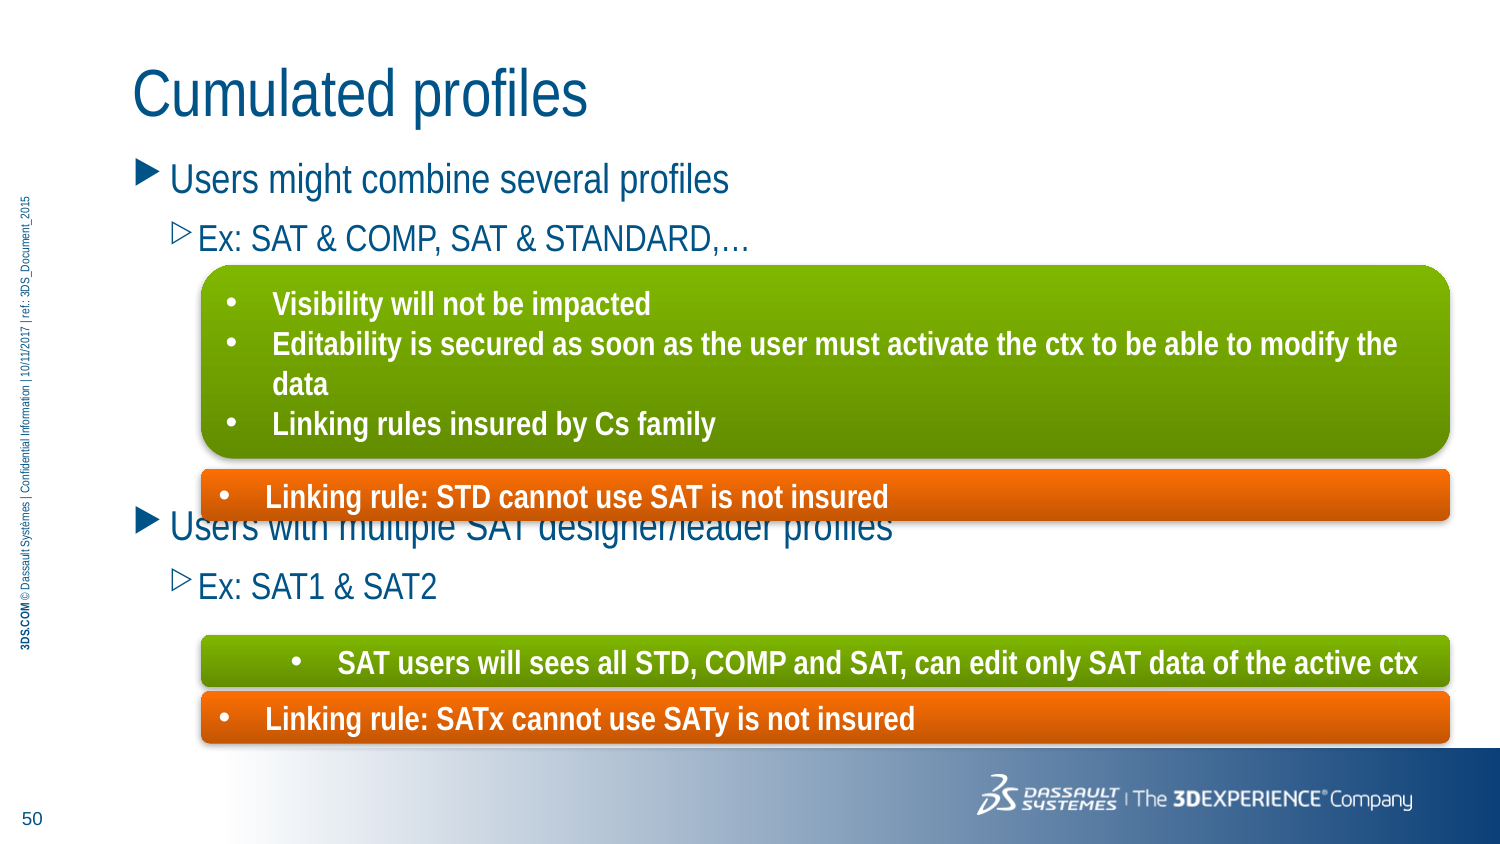

Cumulated profiles
Users might combine several profiles
Ex: SAT & COMP, SAT & STANDARD,…

Users with multiple SAT designer/leader profiles
Ex: SAT1 & SAT2

Visibility will not be impacted
Editability is secured as soon as the user must activate the ctx to be able to modify the data
Linking rules insured by Cs family
Linking rule: STD cannot use SAT is not insured
SAT users will sees all STD, COMP and SAT, can edit only SAT data of the active ctx
Linking rule: SATx cannot use SATy is not insured